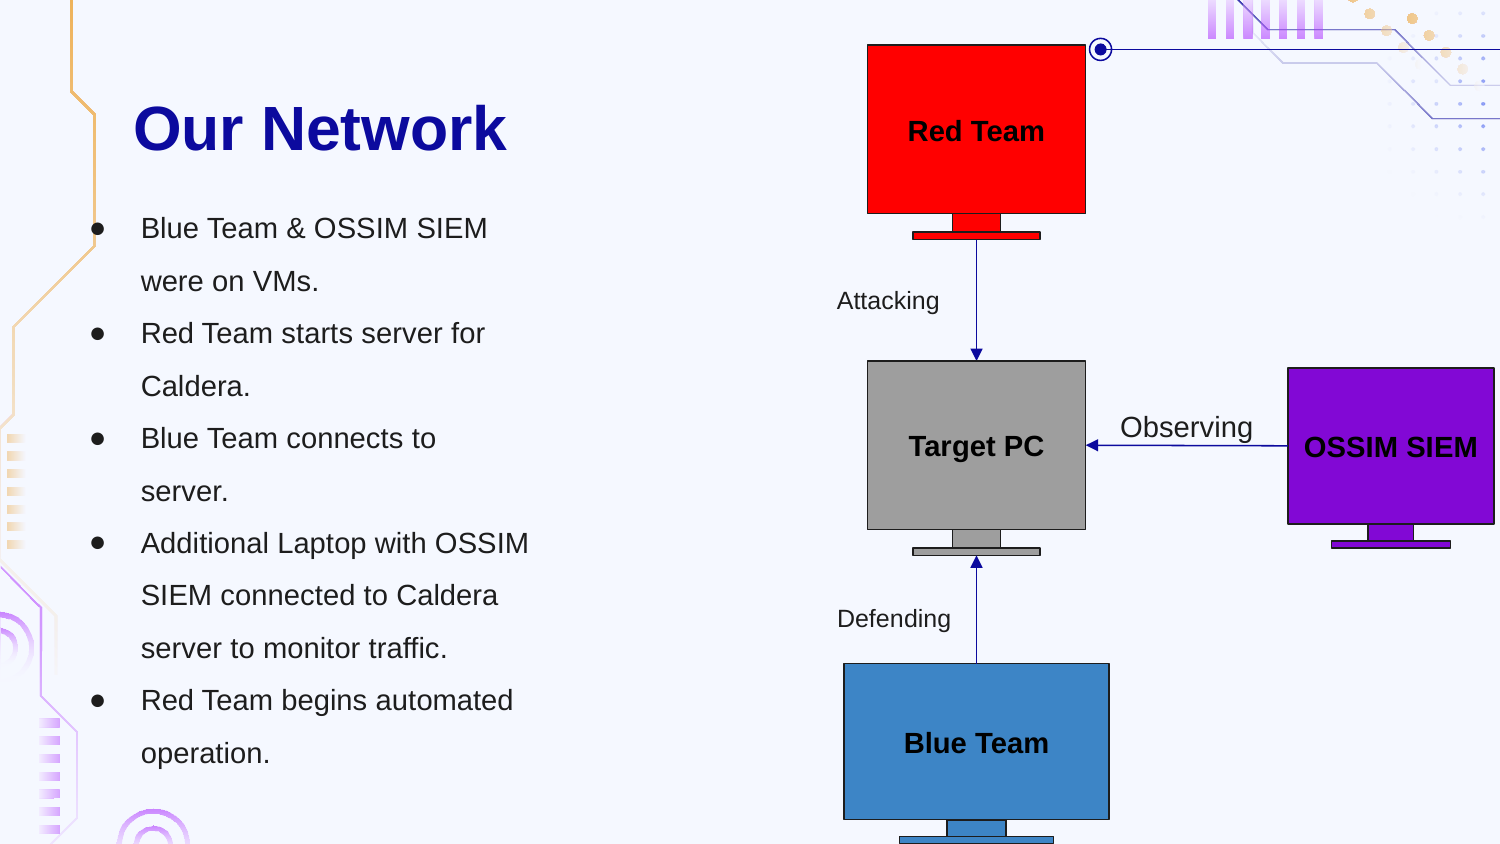

Red Team

# Our Network
Blue Team & OSSIM SIEM were on VMs.
Red Team starts server for Caldera.
Blue Team connects to server.
Additional Laptop with OSSIM SIEM connected to Caldera server to monitor traffic.
Red Team begins automated operation.

Attacking
Target PC

OSSIM SIEM

Observing

Defending
Blue Team